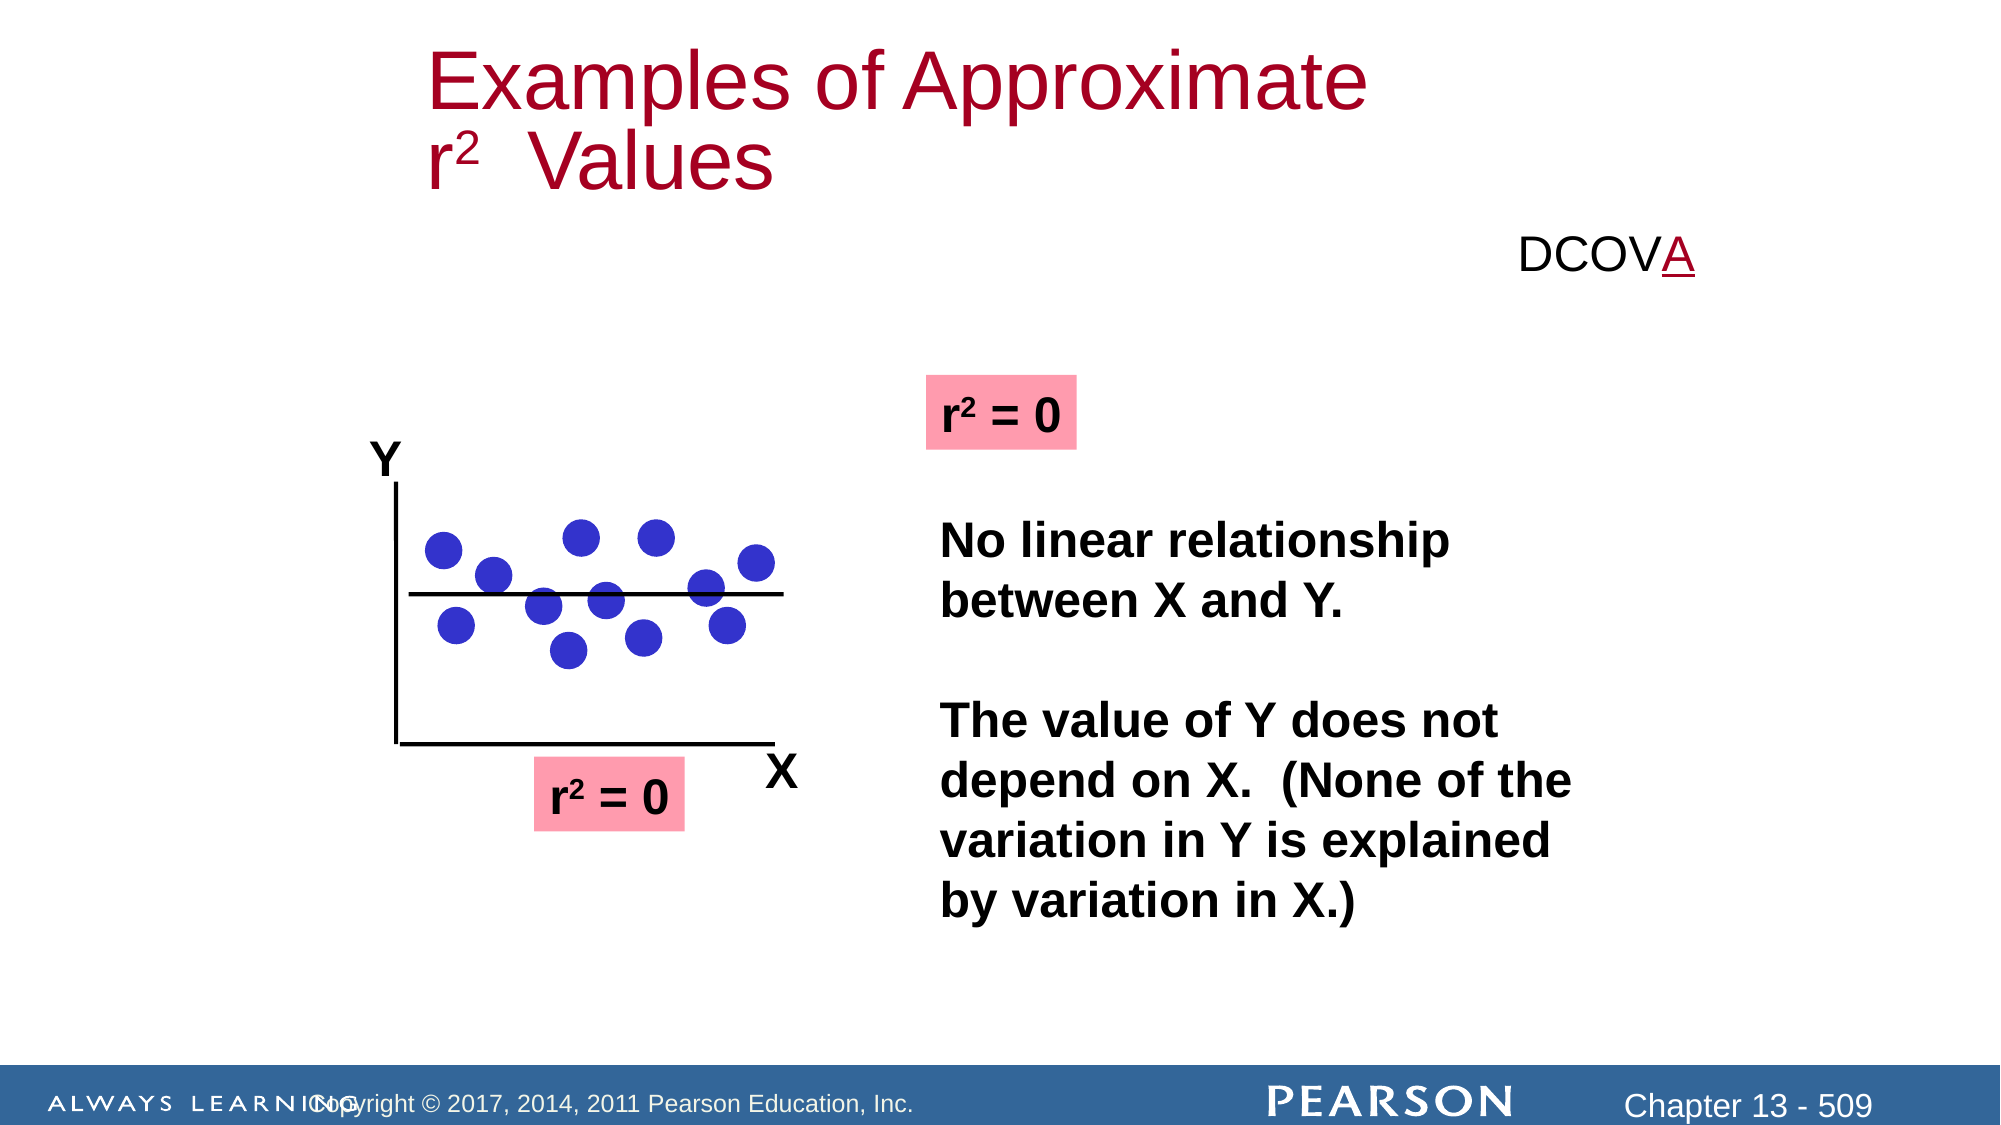

Examples of Approximate
r2  Values
DCOVA
r2 = 0
Y

No linear relationship between X and Y.

The value of Y does not depend on X.  (None of the variation in Y is explained by variation in X.)

X

r2 = 0